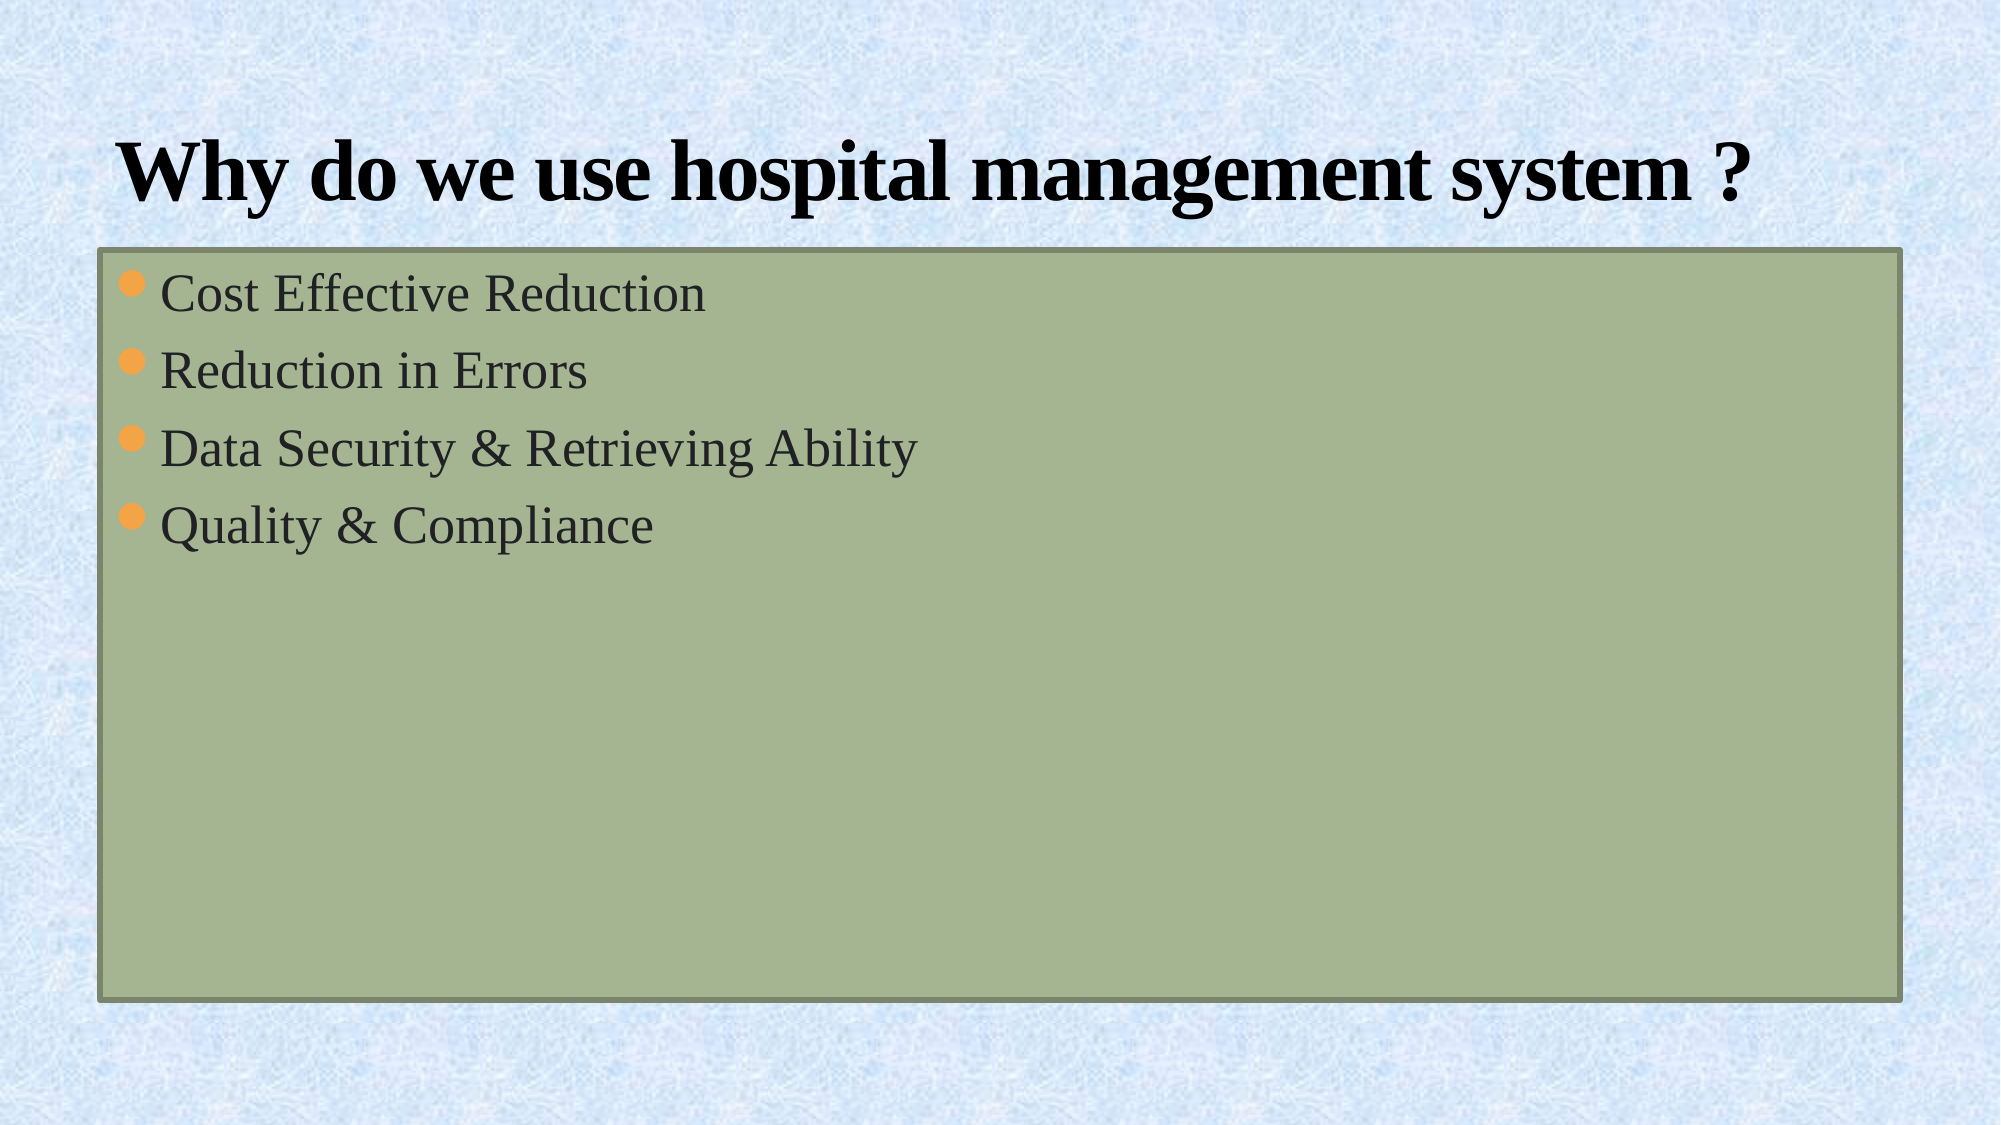

# Why do we use hospital management system ?
Cost Effective Reduction
Reduction in Errors
Data Security & Retrieving Ability
Quality & Compliance